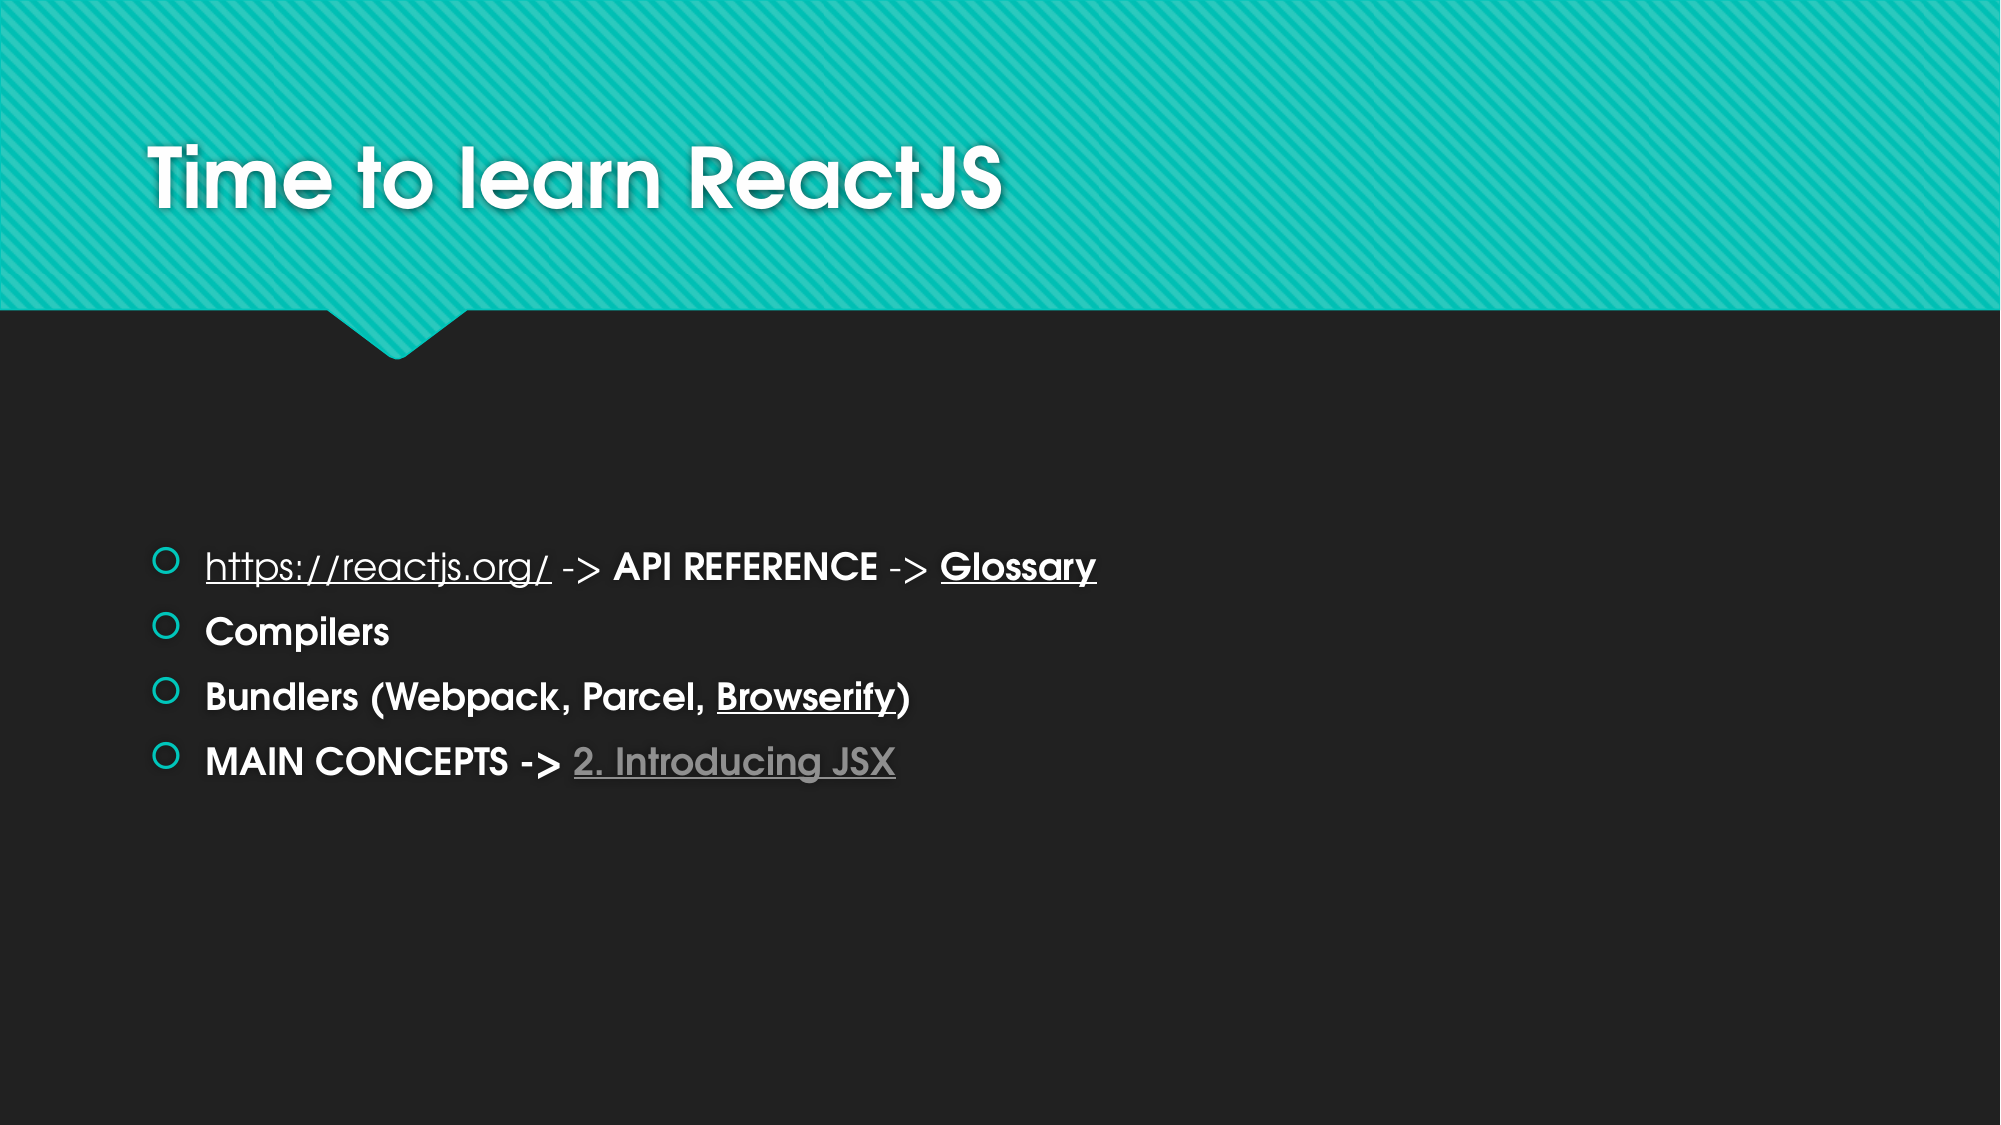

# Time to learn ReactJS
https://reactjs.org/ -> API REFERENCE -> Glossary
Compilers
Bundlers (Webpack, Parcel, Browserify)
MAIN CONCEPTS -> 2. Introducing JSX